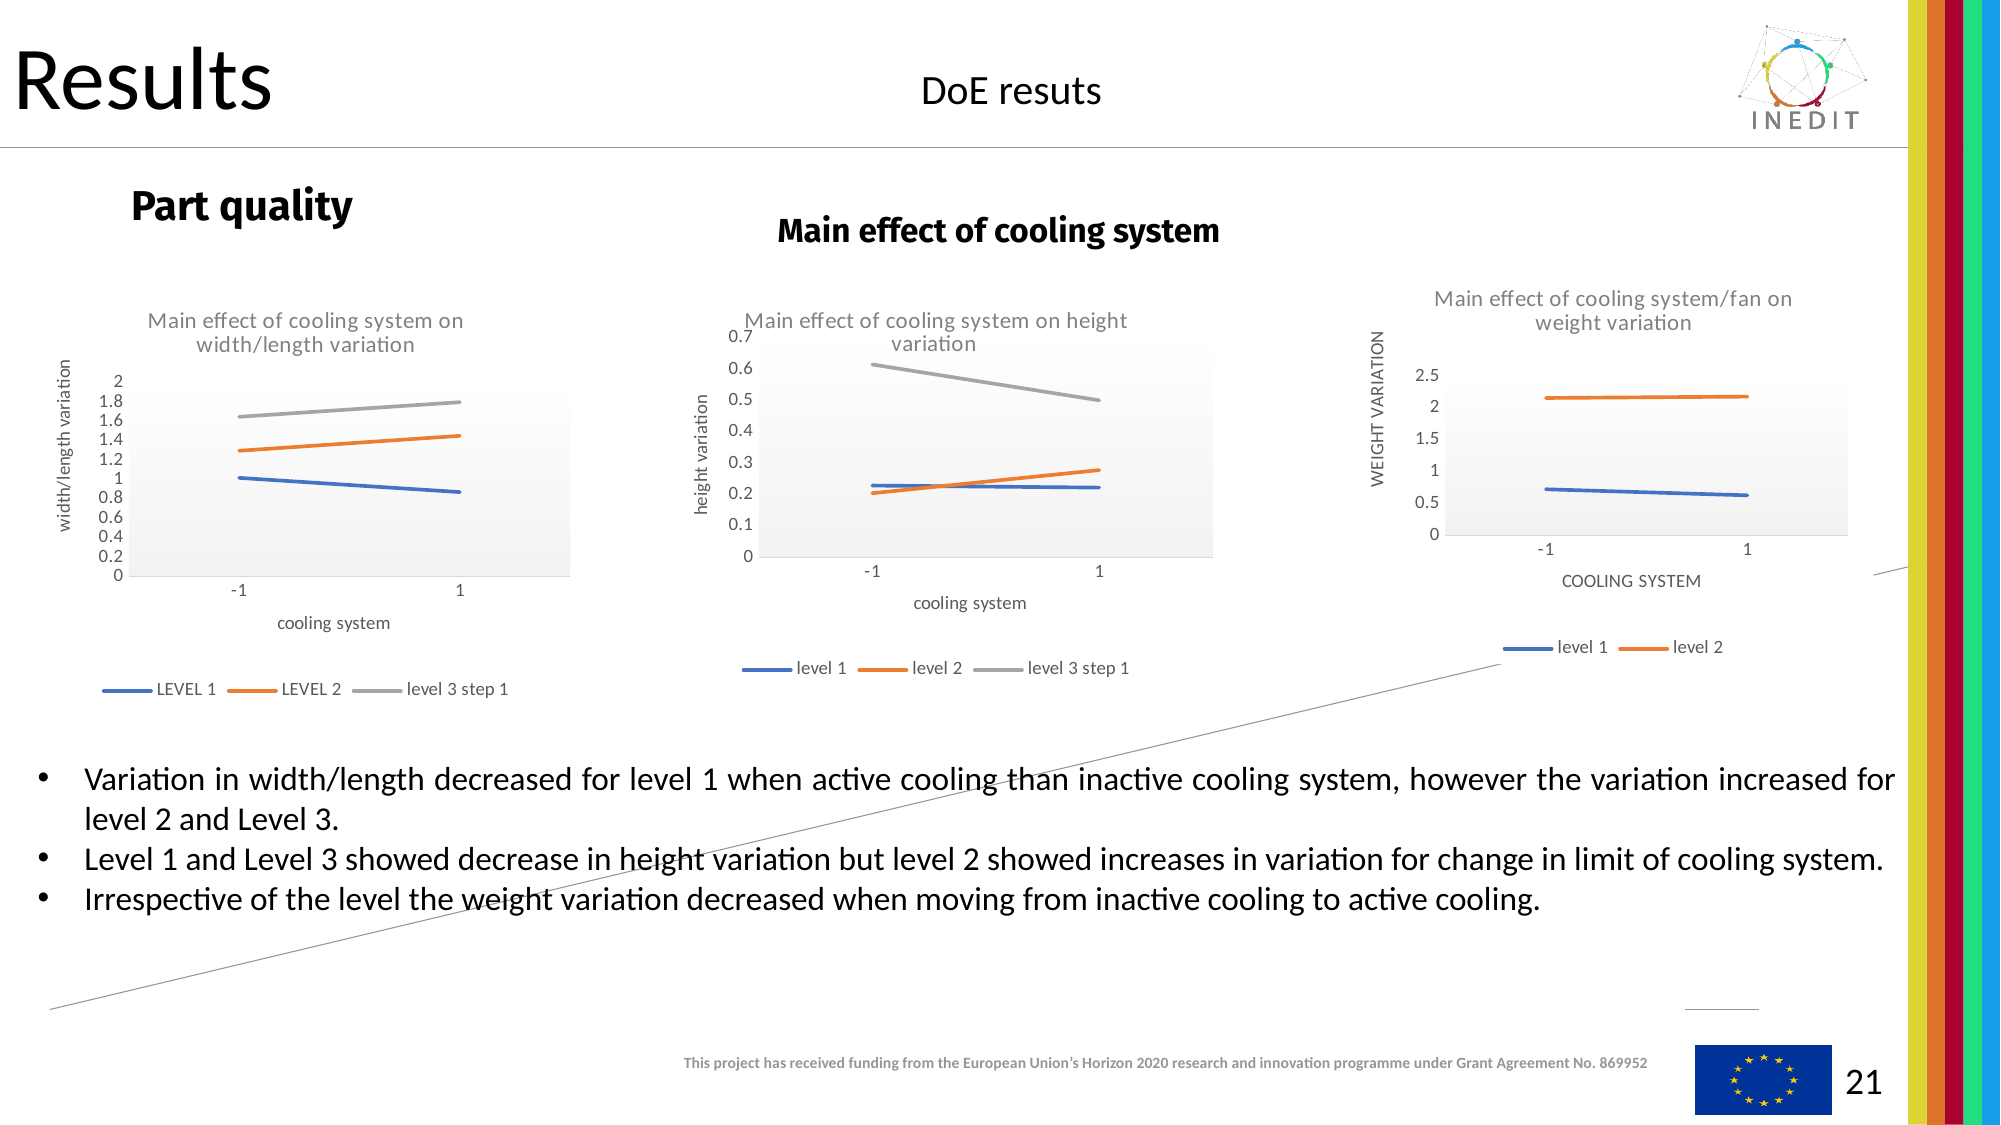

# Results
DoE resuts
Part quality
Main effect of cooling system

### Chart: Main effect of cooling system/fan on weight variation

| Category |  |  |
|---|---|---|
| -1 | 0.7250750000000001 | 2.1611249999999993 |
| 1 | 0.630075 | 2.1817499999999996 |

### Chart: Main effect of cooling system on width/length variation

| Category |  |  |  |
|---|---|---|---|
| -1 | 1.02109375 | 1.30109375 | 1.6517187500000001 |
| 1 | 0.87375 | 1.45546875 | 1.8034374999999998 |

### Chart: Main effect of cooling system on height variation

| Category |  |  |  |
|---|---|---|---|
| -1 | 0.22953125000000002 | 0.20468750000000008 | 0.6157812500000001 |
| 1 | 0.22265624999999997 | 0.27890625000000013 | 0.50140625 |
Variation in width/length decreased for level 1 when active cooling than inactive cooling system, however the variation increased for level 2 and Level 3.
Level 1 and Level 3 showed decrease in height variation but level 2 showed increases in variation for change in limit of cooling system.
Irrespective of the level the weight variation decreased when moving from inactive cooling to active cooling.
21